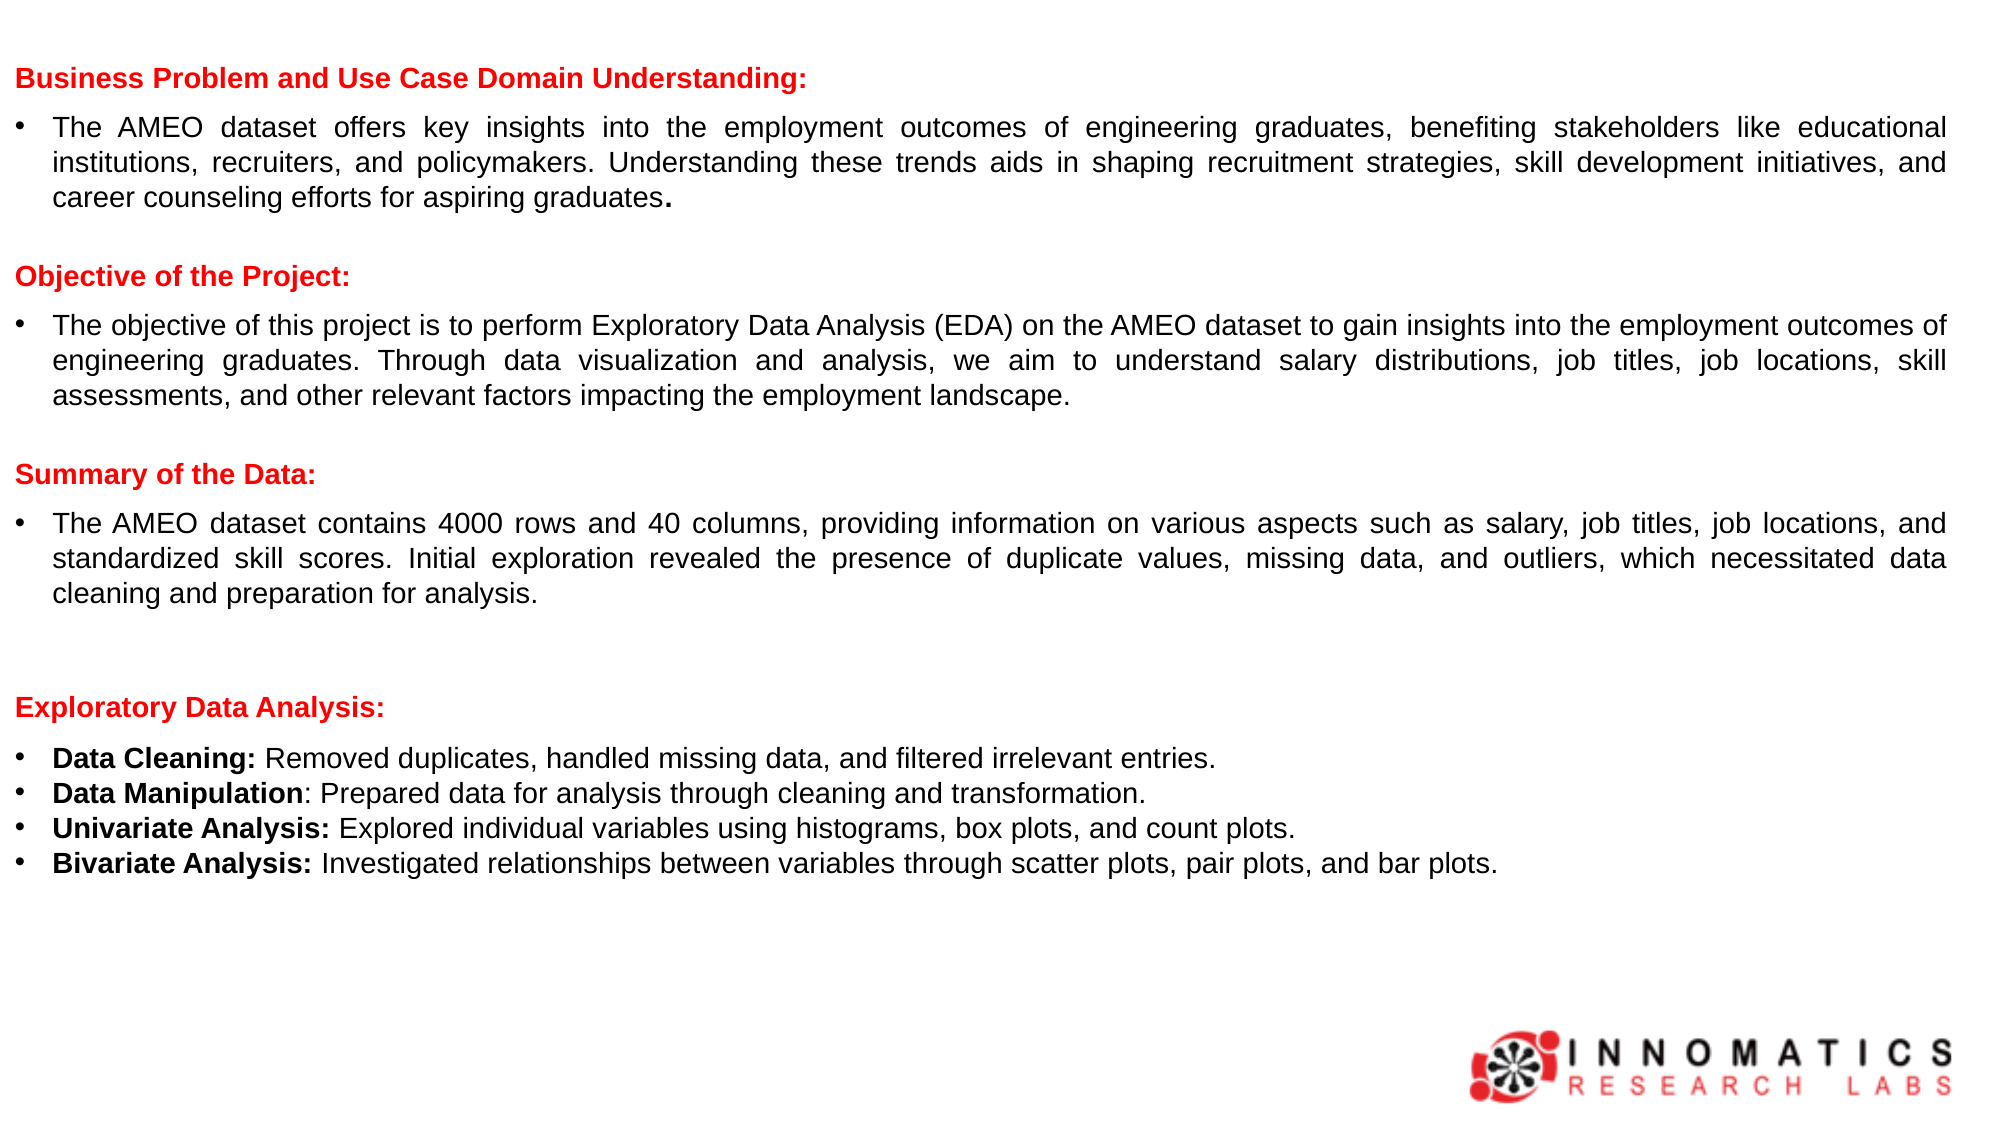

Business Problem and Use Case Domain Understanding:

The AMEO dataset offers key insights into the employment outcomes of engineering graduates, benefiting stakeholders like educational institutions, recruiters, and policymakers. Understanding these trends aids in shaping recruitment strategies, skill development initiatives, and career counseling efforts for aspiring graduates.

Objective of the Project:

The objective of this project is to perform Exploratory Data Analysis (EDA) on the AMEO dataset to gain insights into the employment outcomes of engineering graduates. Through data visualization and analysis, we aim to understand salary distributions, job titles, job locations, skill assessments, and other relevant factors impacting the employment landscape.

Summary of the Data:

The AMEO dataset contains 4000 rows and 40 columns, providing information on various aspects such as salary, job titles, job locations, and standardized skill scores. Initial exploration revealed the presence of duplicate values, missing data, and outliers, which necessitated data cleaning and preparation for analysis.

Exploratory Data Analysis:

Data Cleaning: Removed duplicates, handled missing data, and filtered irrelevant entries.
Data Manipulation: Prepared data for analysis through cleaning and transformation.
Univariate Analysis: Explored individual variables using histograms, box plots, and count plots.
Bivariate Analysis: Investigated relationships between variables through scatter plots, pair plots, and bar plots.